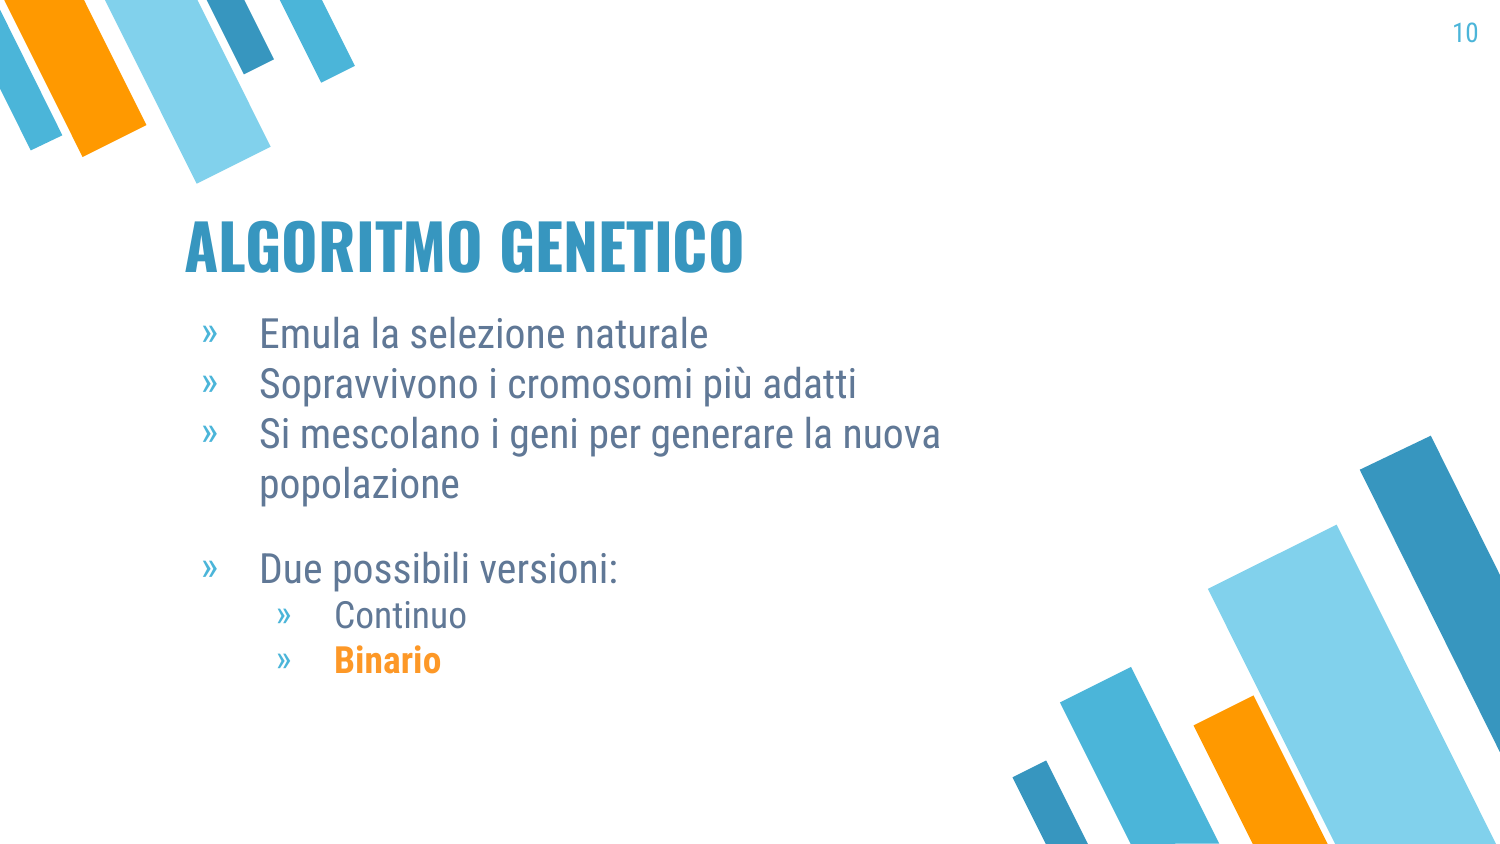

10
# ALGORITMO GENETICO
Emula la selezione naturale
Sopravvivono i cromosomi più adatti
Si mescolano i geni per generare la nuova popolazione

Due possibili versioni:
Continuo
Binario